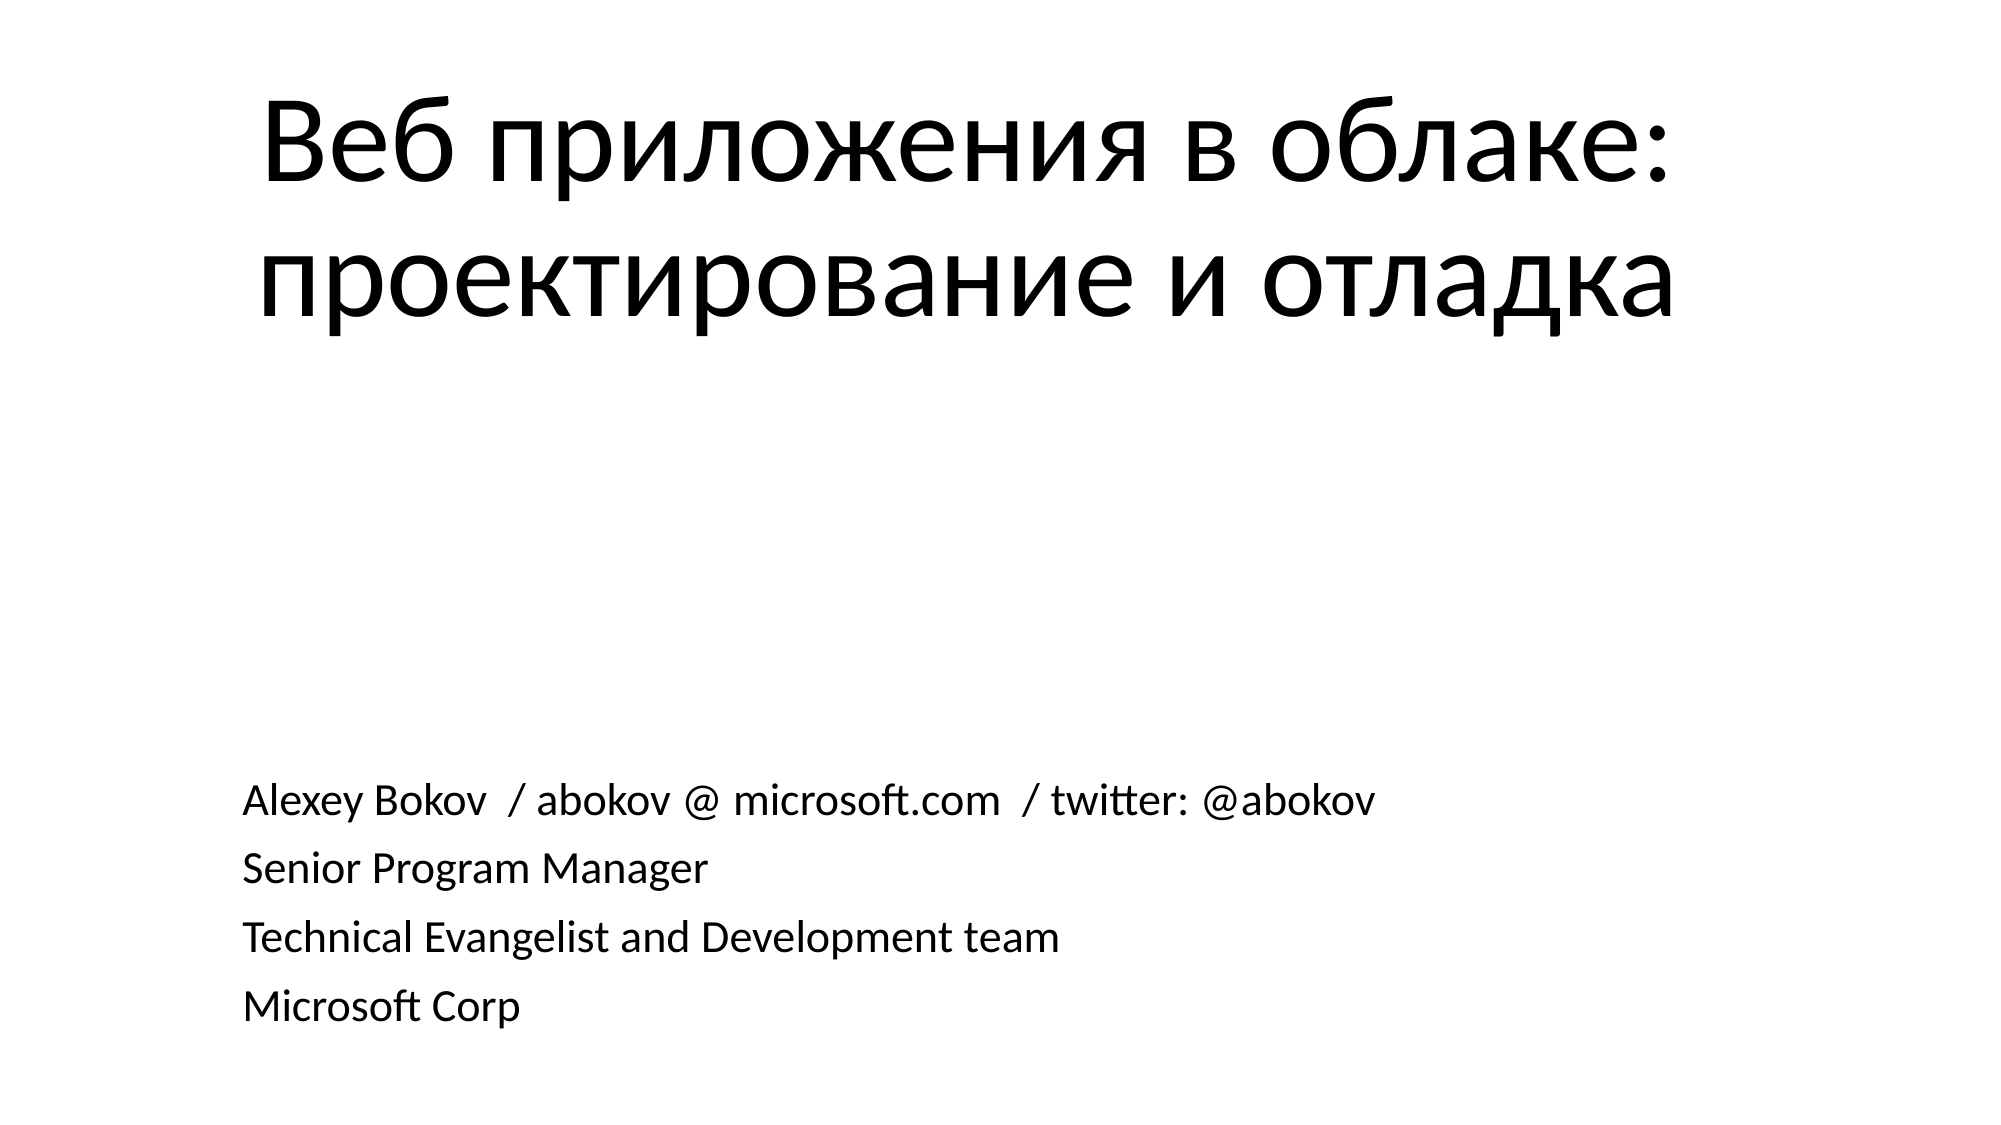

# Веб приложения в облаке: проектирование и отладка

Alexey Bokov  / abokov @ microsoft.com  / twitter: @abokov
Senior Program Manager
Technical Evangelist and Development team
Microsoft Corp